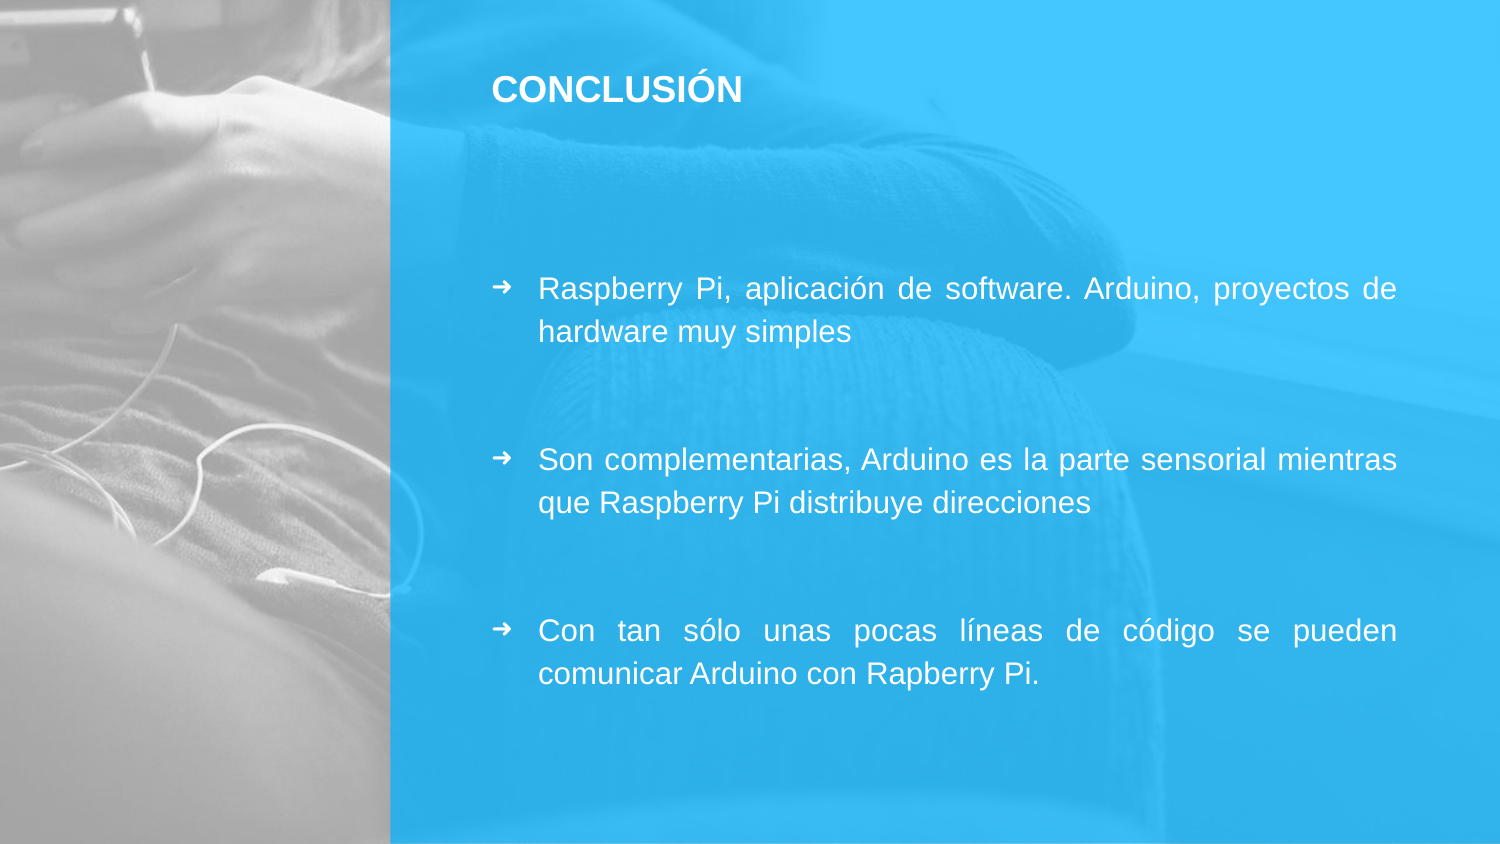

# CONCLUSIÓN
Raspberry Pi, aplicación de software. Arduino, proyectos de hardware muy simples

Son complementarias, Arduino es la parte sensorial mientras que Raspberry Pi distribuye direcciones

Con tan sólo unas pocas líneas de código se pueden comunicar Arduino con Rapberry Pi.